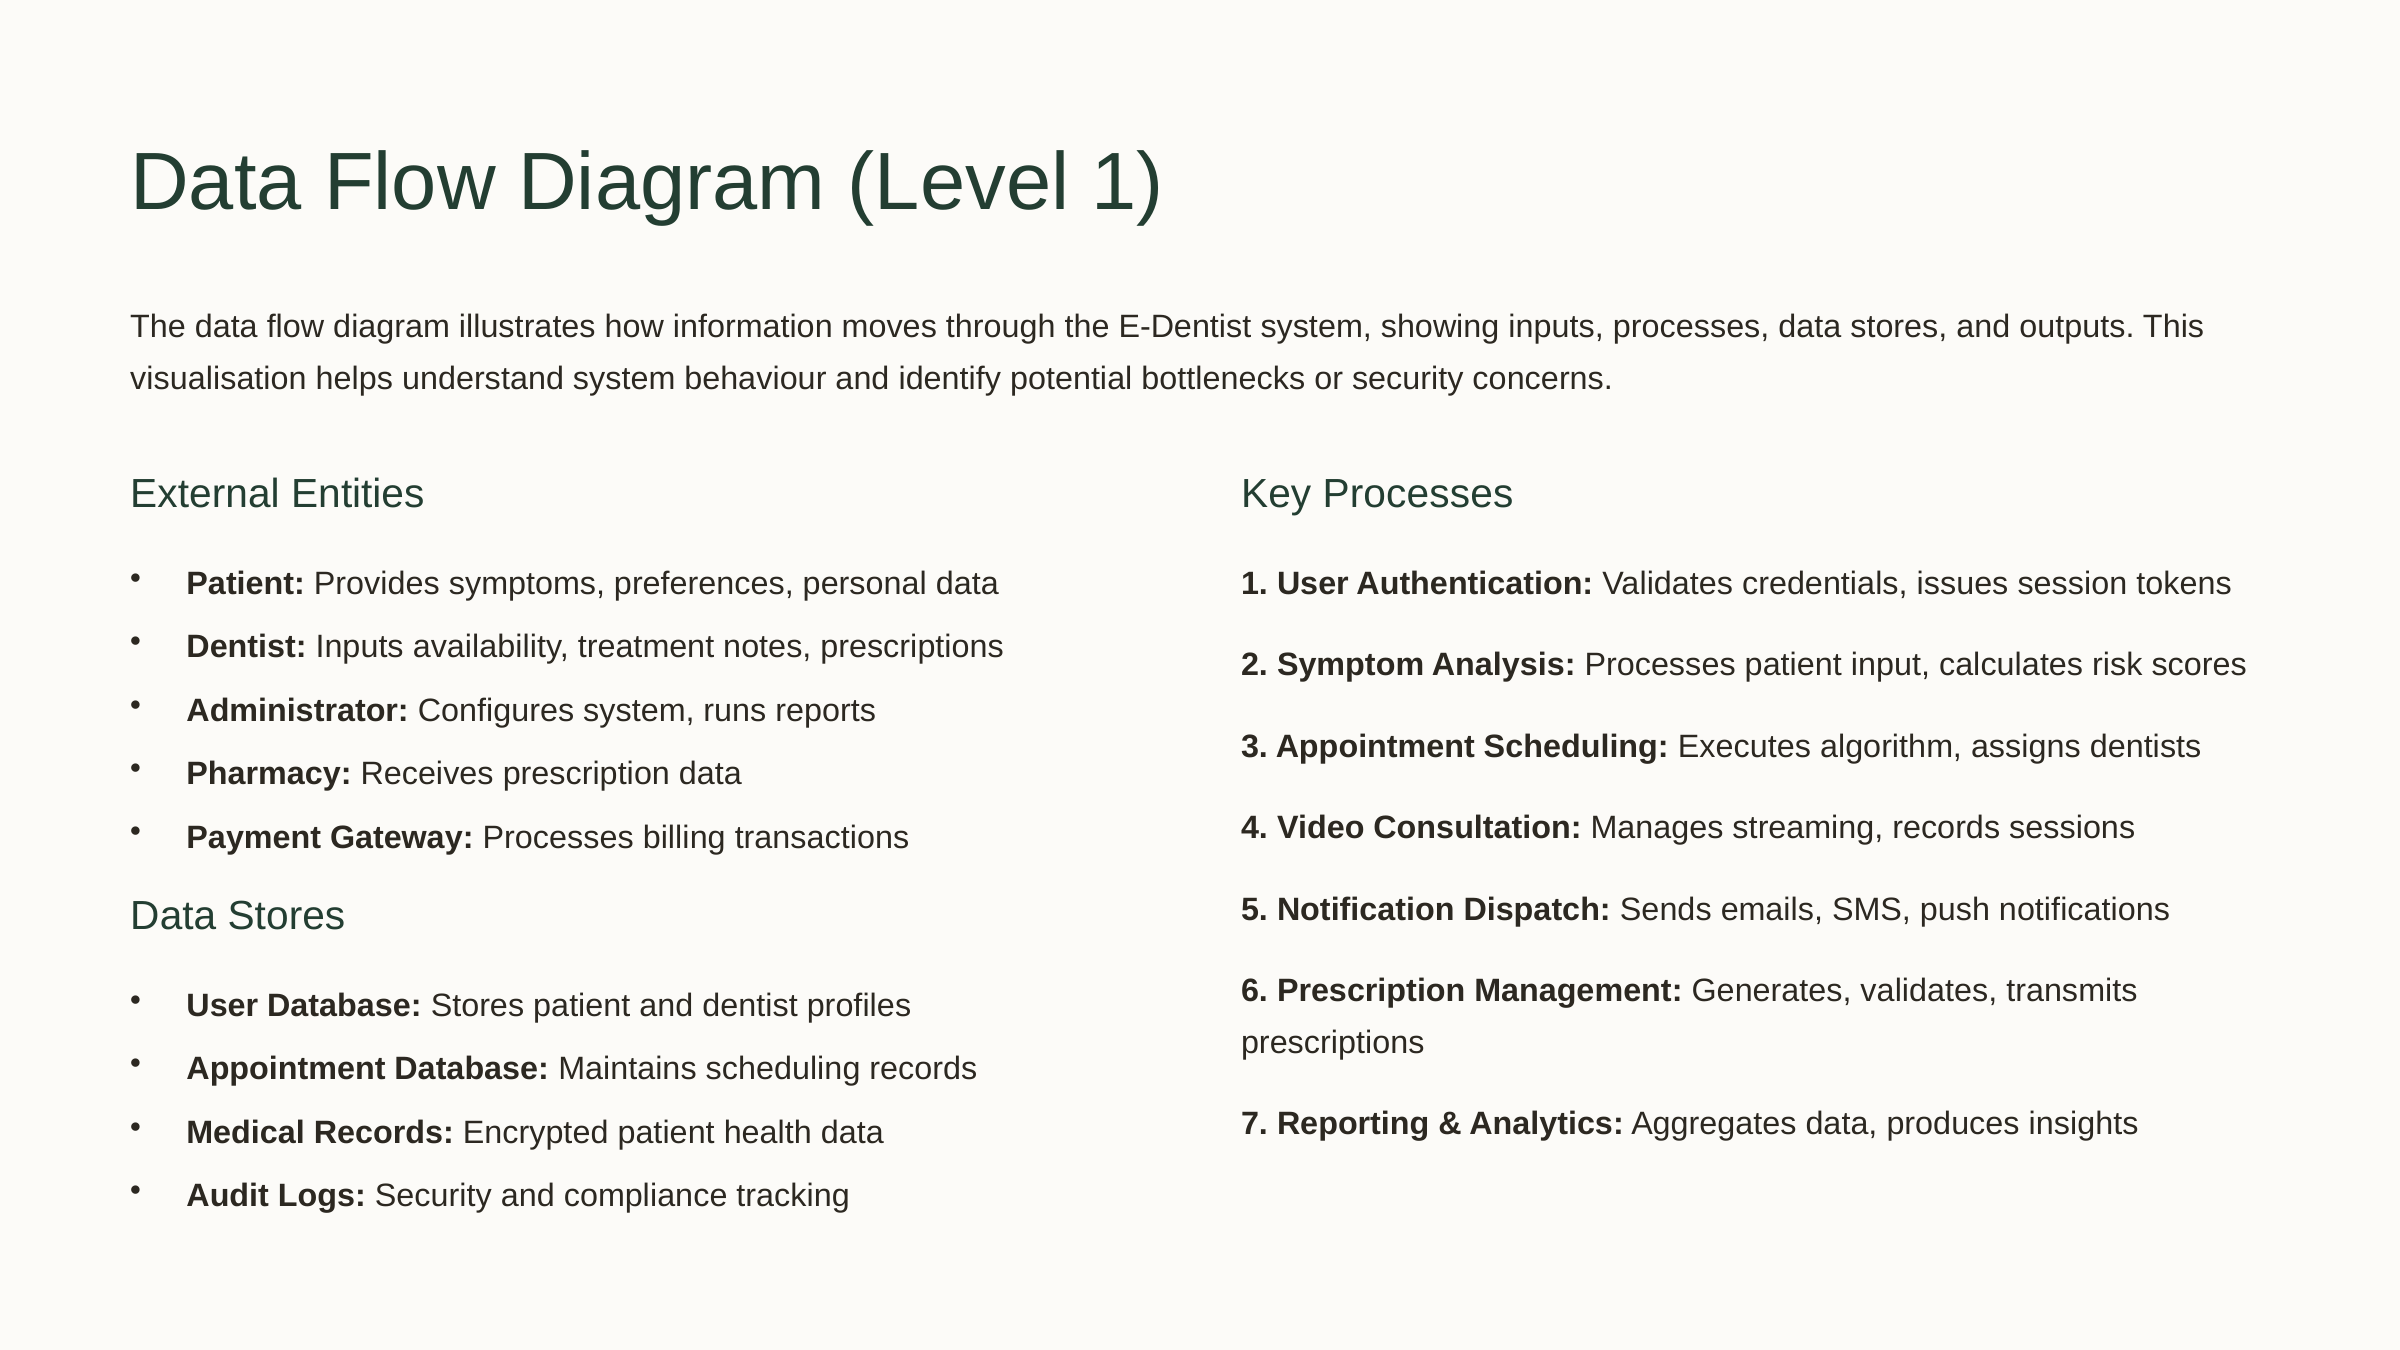

Data Flow Diagram (Level 1)
The data flow diagram illustrates how information moves through the E-Dentist system, showing inputs, processes, data stores, and outputs. This visualisation helps understand system behaviour and identify potential bottlenecks or security concerns.
External Entities
Key Processes
Patient: Provides symptoms, preferences, personal data
1. User Authentication: Validates credentials, issues session tokens
Dentist: Inputs availability, treatment notes, prescriptions
2. Symptom Analysis: Processes patient input, calculates risk scores
Administrator: Configures system, runs reports
3. Appointment Scheduling: Executes algorithm, assigns dentists
Pharmacy: Receives prescription data
4. Video Consultation: Manages streaming, records sessions
Payment Gateway: Processes billing transactions
5. Notification Dispatch: Sends emails, SMS, push notifications
Data Stores
6. Prescription Management: Generates, validates, transmits prescriptions
User Database: Stores patient and dentist profiles
Appointment Database: Maintains scheduling records
7. Reporting & Analytics: Aggregates data, produces insights
Medical Records: Encrypted patient health data
Audit Logs: Security and compliance tracking